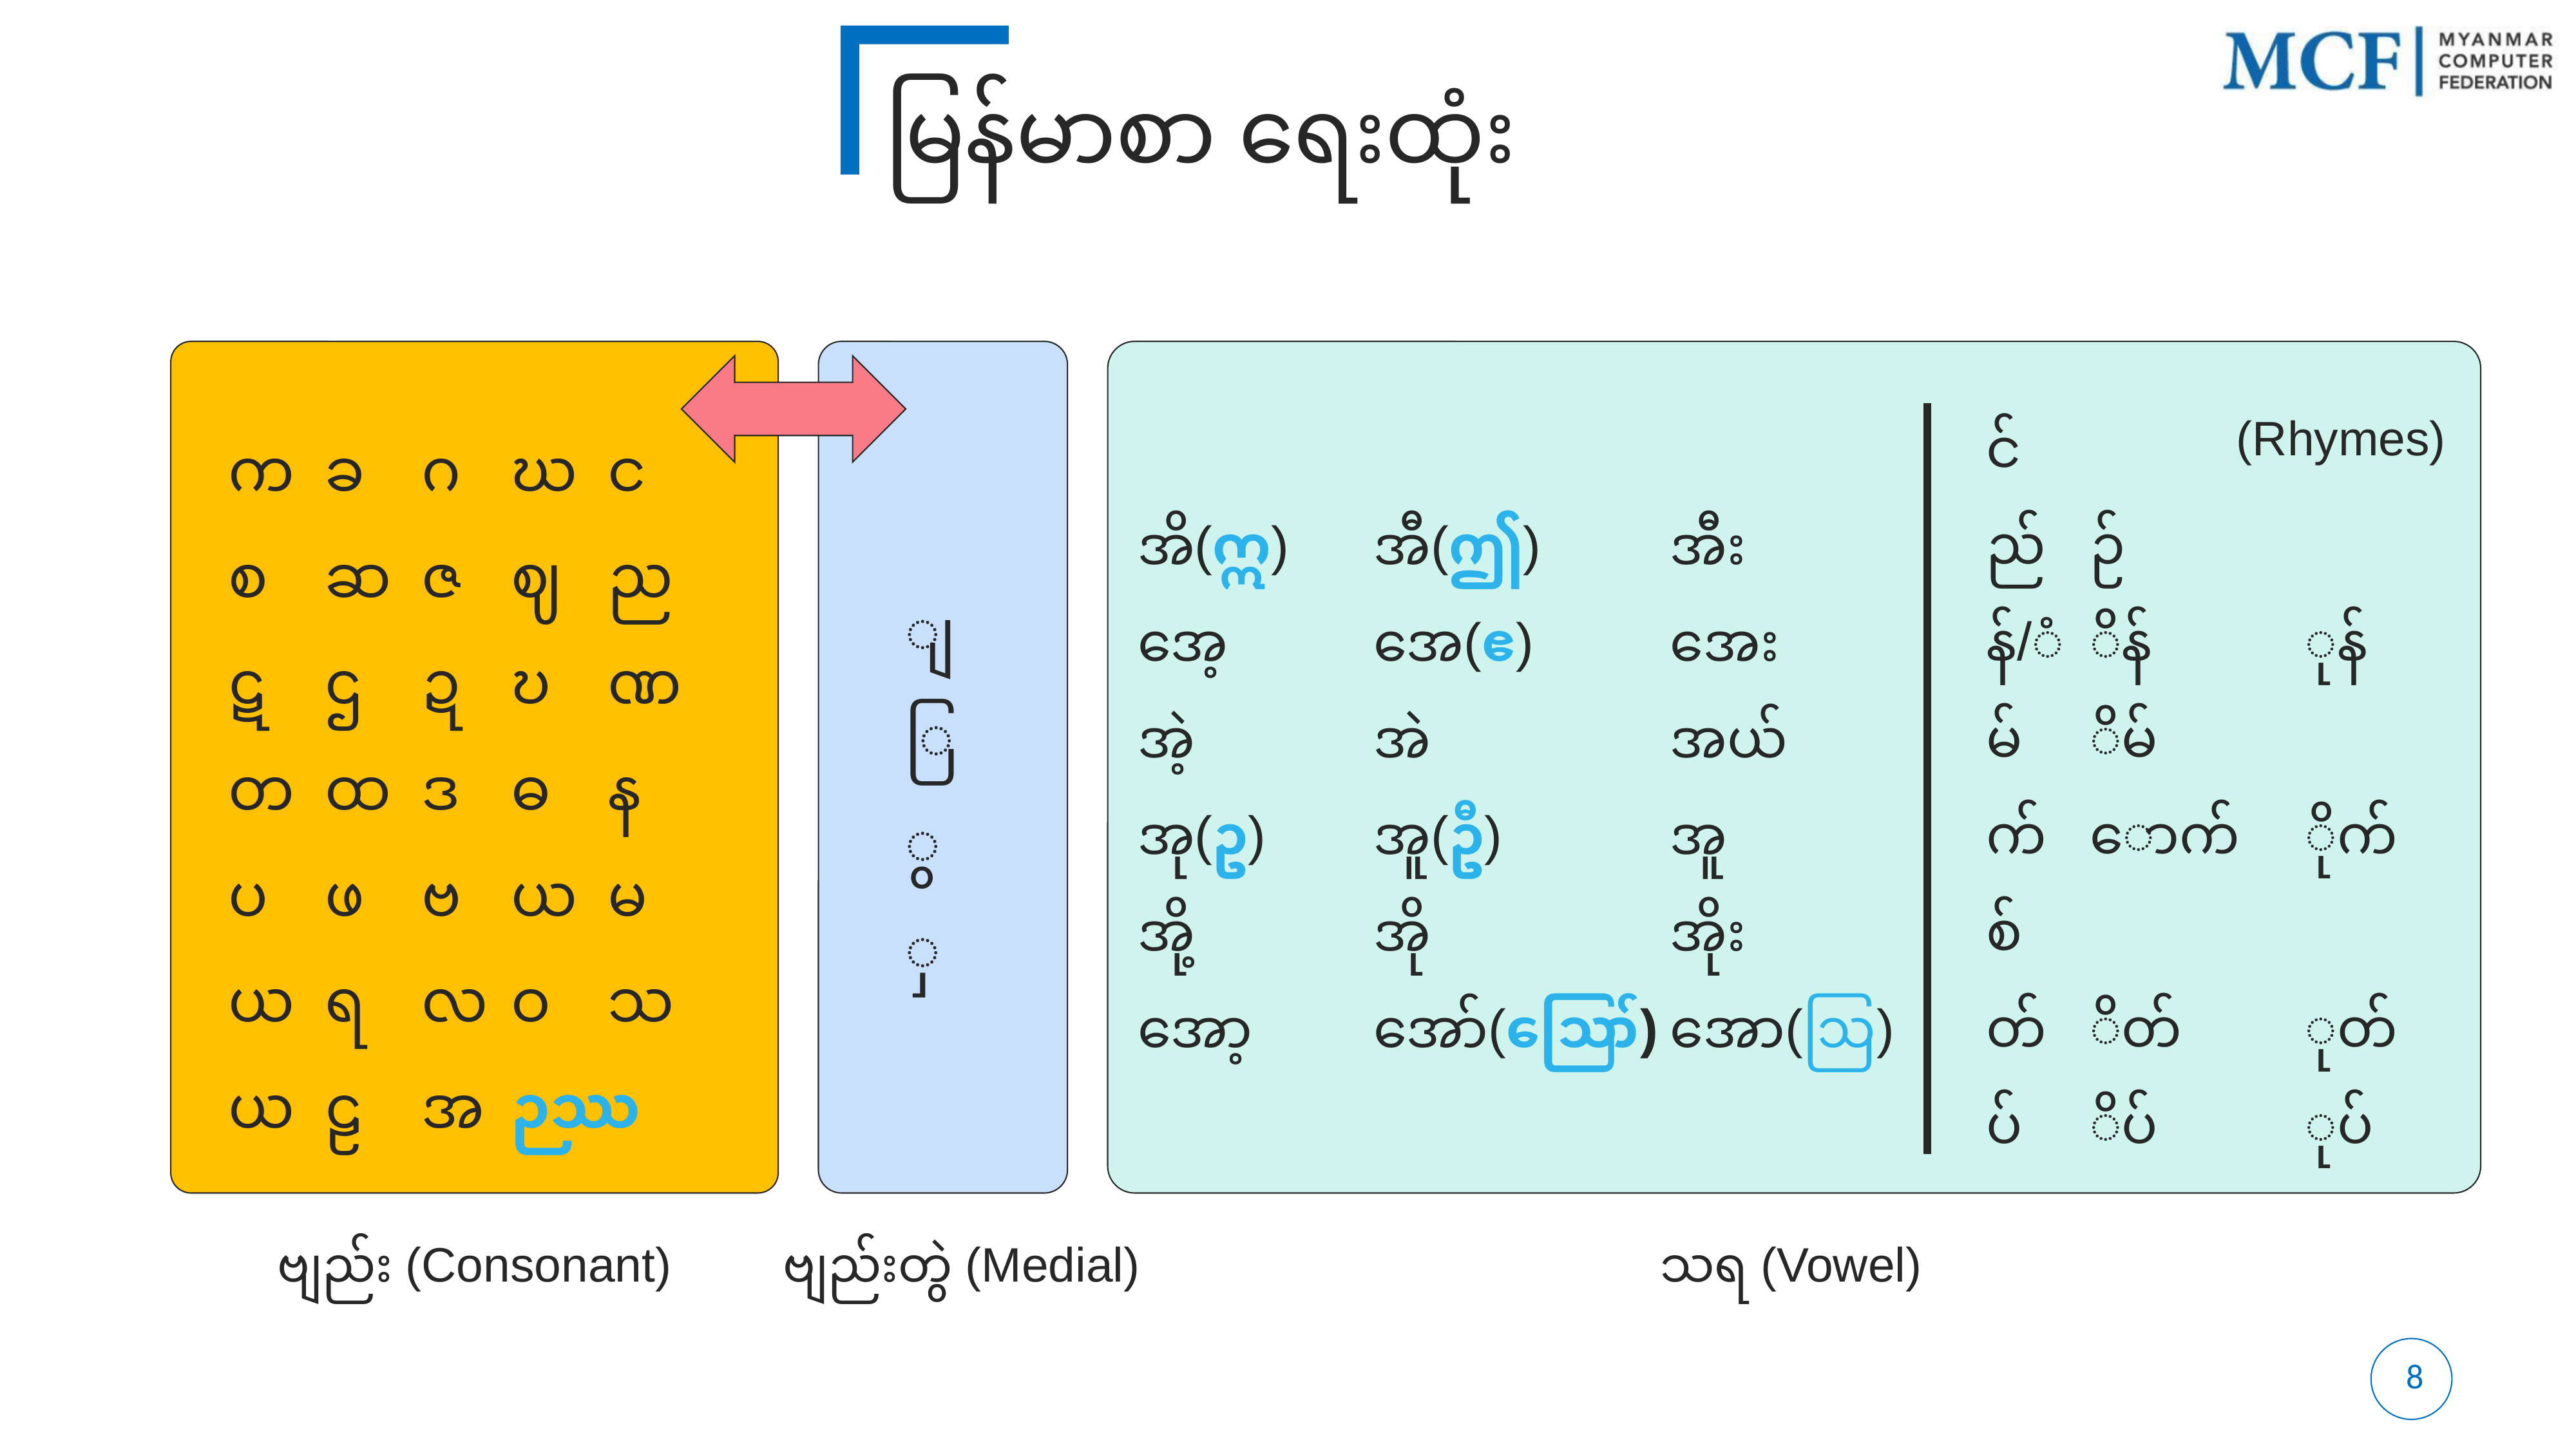

မြန်မာစာ ‌ရေးထုံး

င်
ည်	ဉ်
န်/ံ	ိန်	ုန်
မ်	ိမ်
က် ‌	ောက်	ိုက်
စ်
တ်	ိတ်	ုတ်
ပ်	ိပ်	ုပ်
က	ခ	ဂ	ဃ	င
စ	ဆ	ဇ	ဈ	ည
ဋ	ဌ	ဍ	ဎ	ဏ
တ	ထ	ဒ	ဓ	န
ပ	ဖ	ဗ	ယ	မ
ယ	ရ	လ	ဝ	သ
ယ	ဠ	အ	ဉဿ
(Rhymes)
အိ(ဣ)	အီ(ဤ)	အီး
အေ့	အေ(ဧ)	အေး
အဲ့	အဲ	အယ်
အု(ဥ)	အူ(ဦ)	အူ
အို့	အို	အိုး
အော့	အော်(ဪ)	အော(ဩ)
ျ
ြ
ွ
ှ
ဗျည်း (Consonant)
ဗျည်းတွဲ (Medial)
သရ (Vowel)